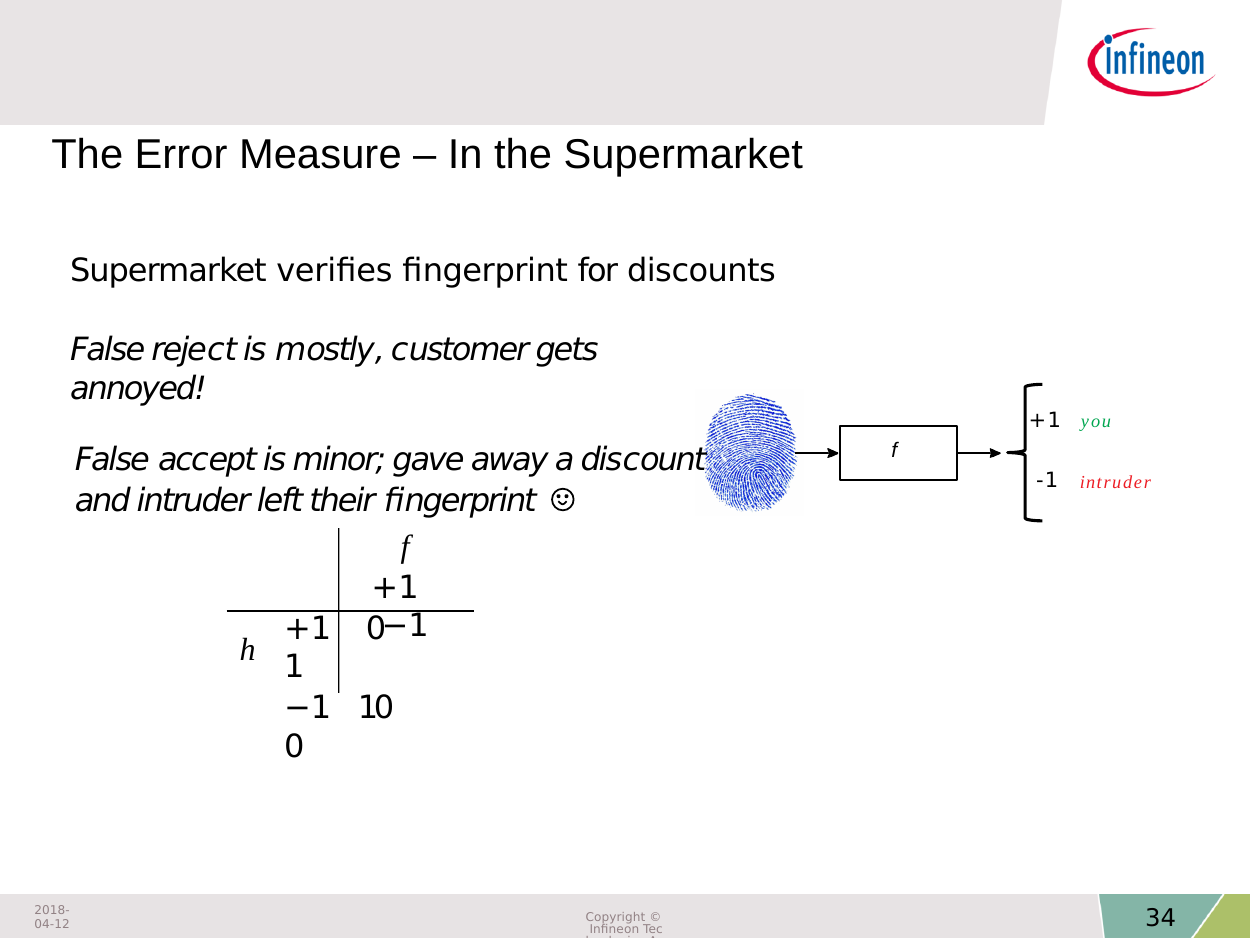

The Error Measure – In the Supermarket
Supermarket verifies fingerprint for discounts
False reject is mostly, customer gets annoyed!

+1	you

f
False accept is minor; gave away a discount  and intruder left their fingerprint

-1
intruder

f
+1	−1

+1	0	1
−1	10	0

h
2018-04-12
Copyright © Infineon Technologies AG 2018. All rights reserved.
34